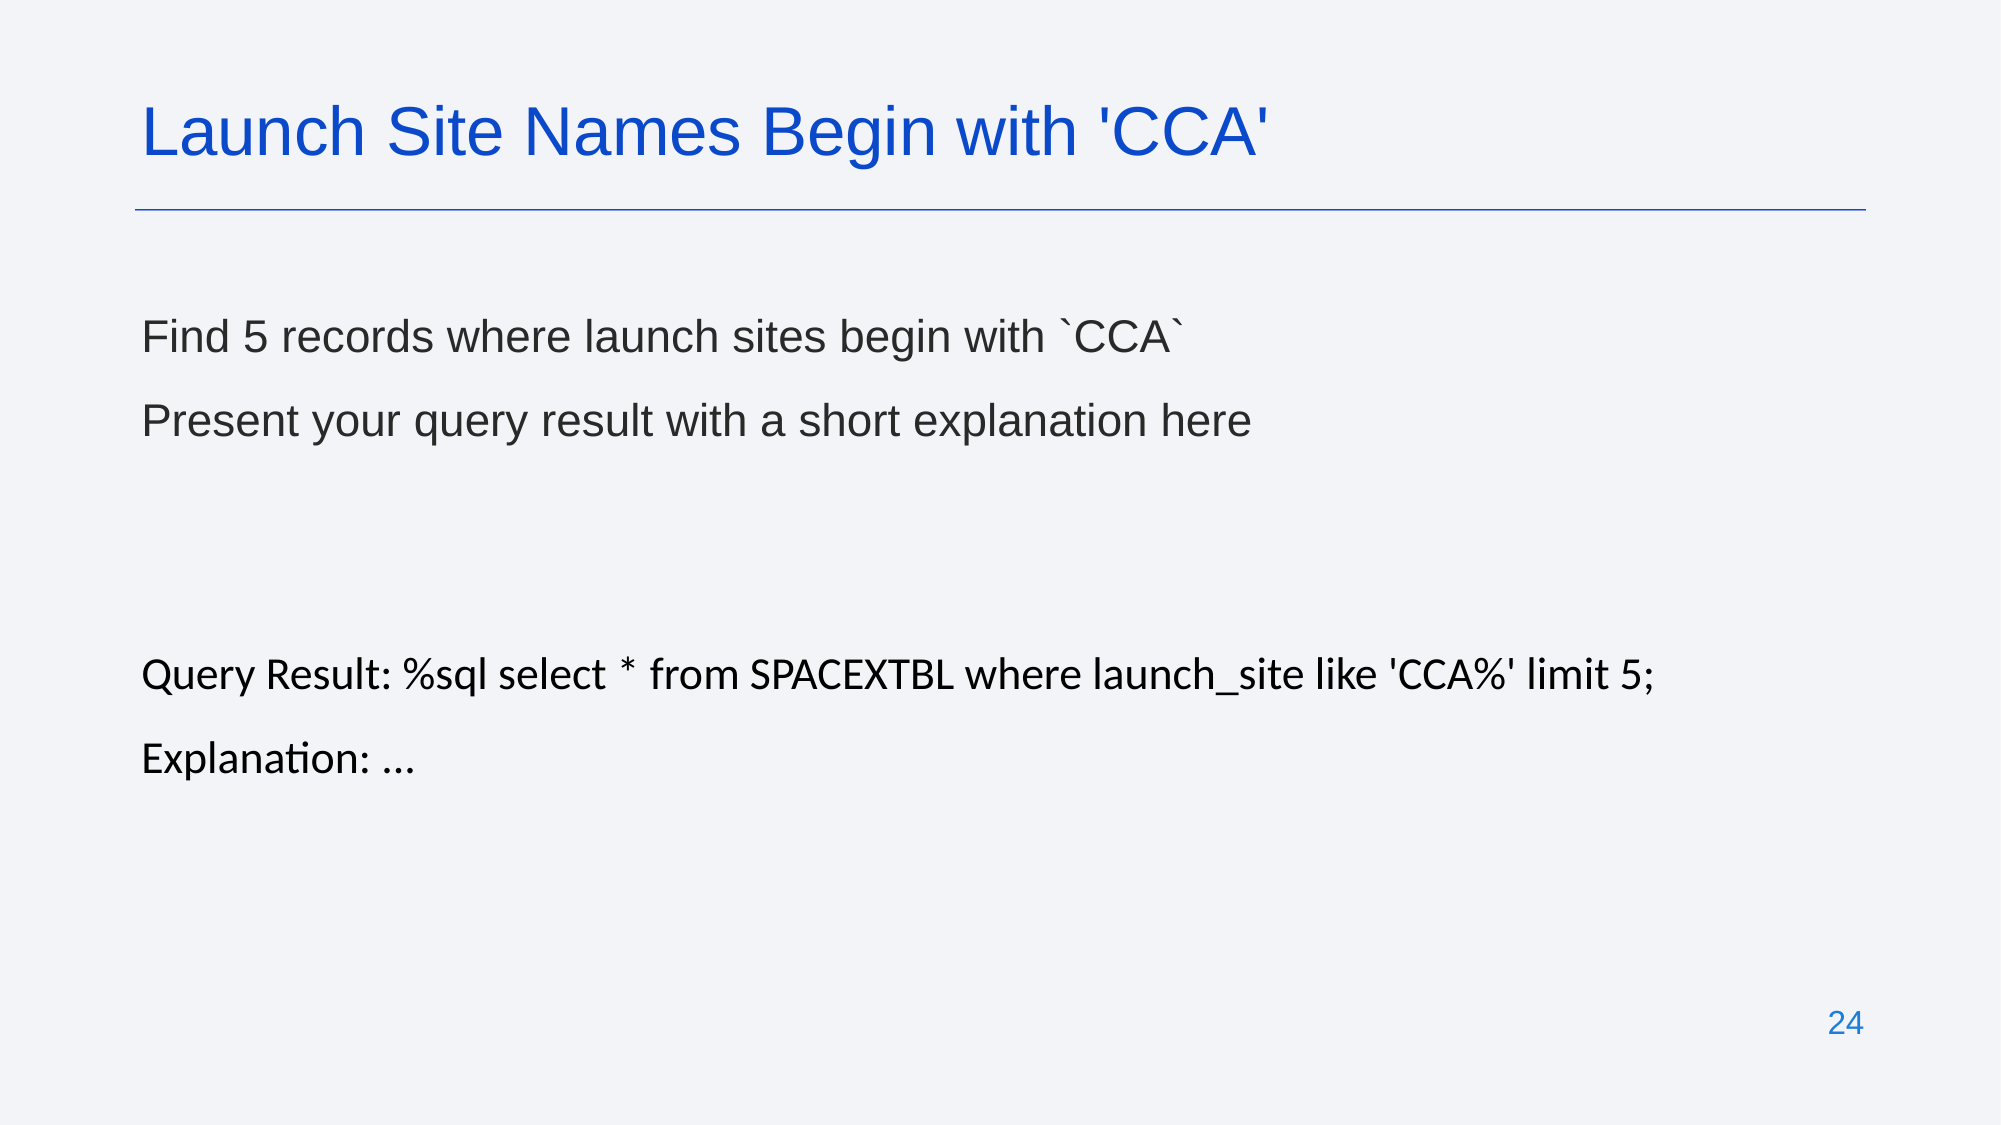

Launch Site Names Begin with 'CCA'
Find 5 records where launch sites begin with `CCA`
Present your query result with a short explanation here

Query Result: %sql select * from SPACEXTBL where launch_site like 'CCA%' limit 5;
Explanation: ...
24